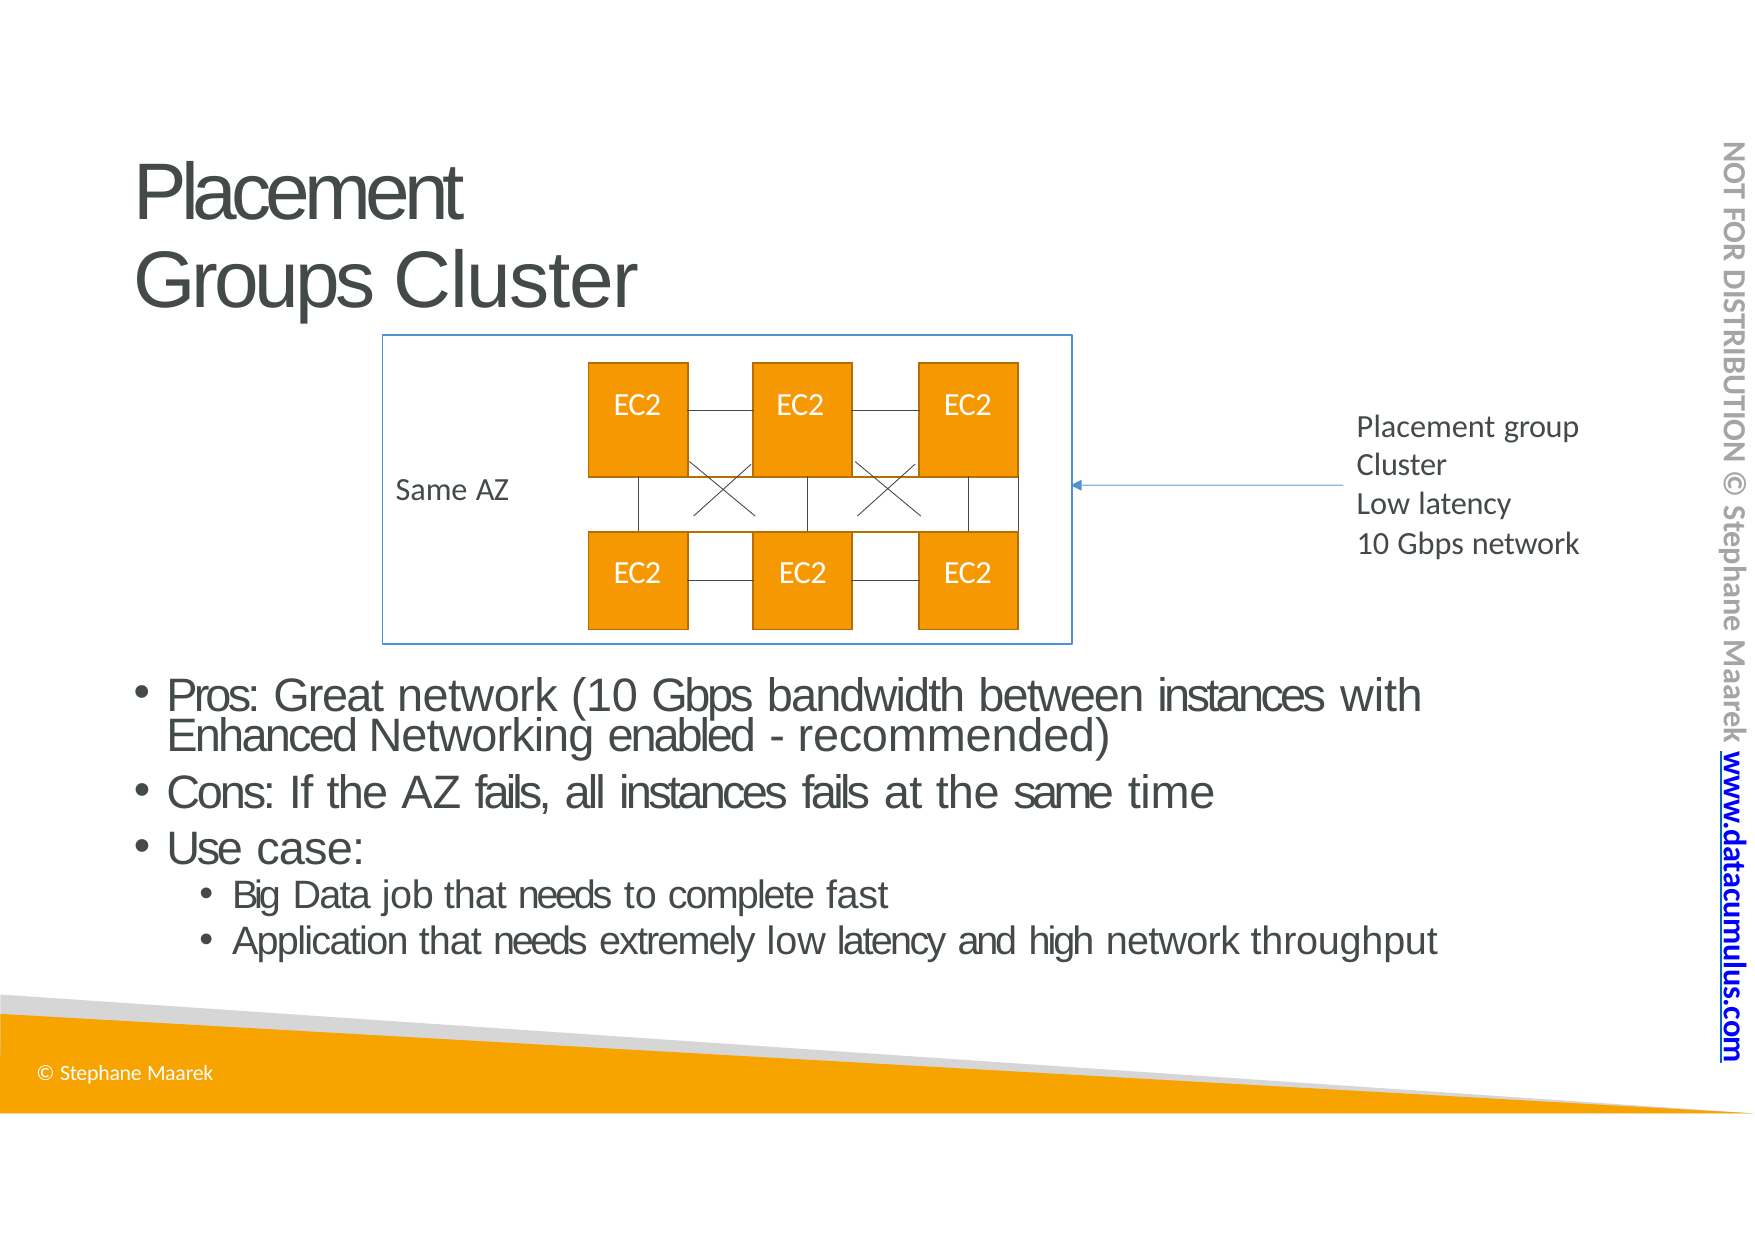

# Placement Groups Cluster
NOT FOR DISTRIBUTION © Stephane Maarek www.datacumulus.com

| EC2 |  |  | EC2 |  |  | EC2 |  |
| --- | --- | --- | --- | --- | --- | --- | --- |
|  |  |  |  |  |  |  |  |
|  |  |  |  |  |  |  |  |
| EC2 |  |  | EC2 |  |  | EC2 |  |
|  |  |  |  |  |  |  |  |
Placement group Cluster
Low latency
10 Gbps network

Same AZ

Pros: Great network (10 Gbps bandwidth between instances with Enhanced Networking enabled - recommended)
Cons: If the AZ fails, all instances fails at the same time
Use case:
Big Data job that needs to complete fast
Application that needs extremely low latency and high network throughput
© Stephane Maarek